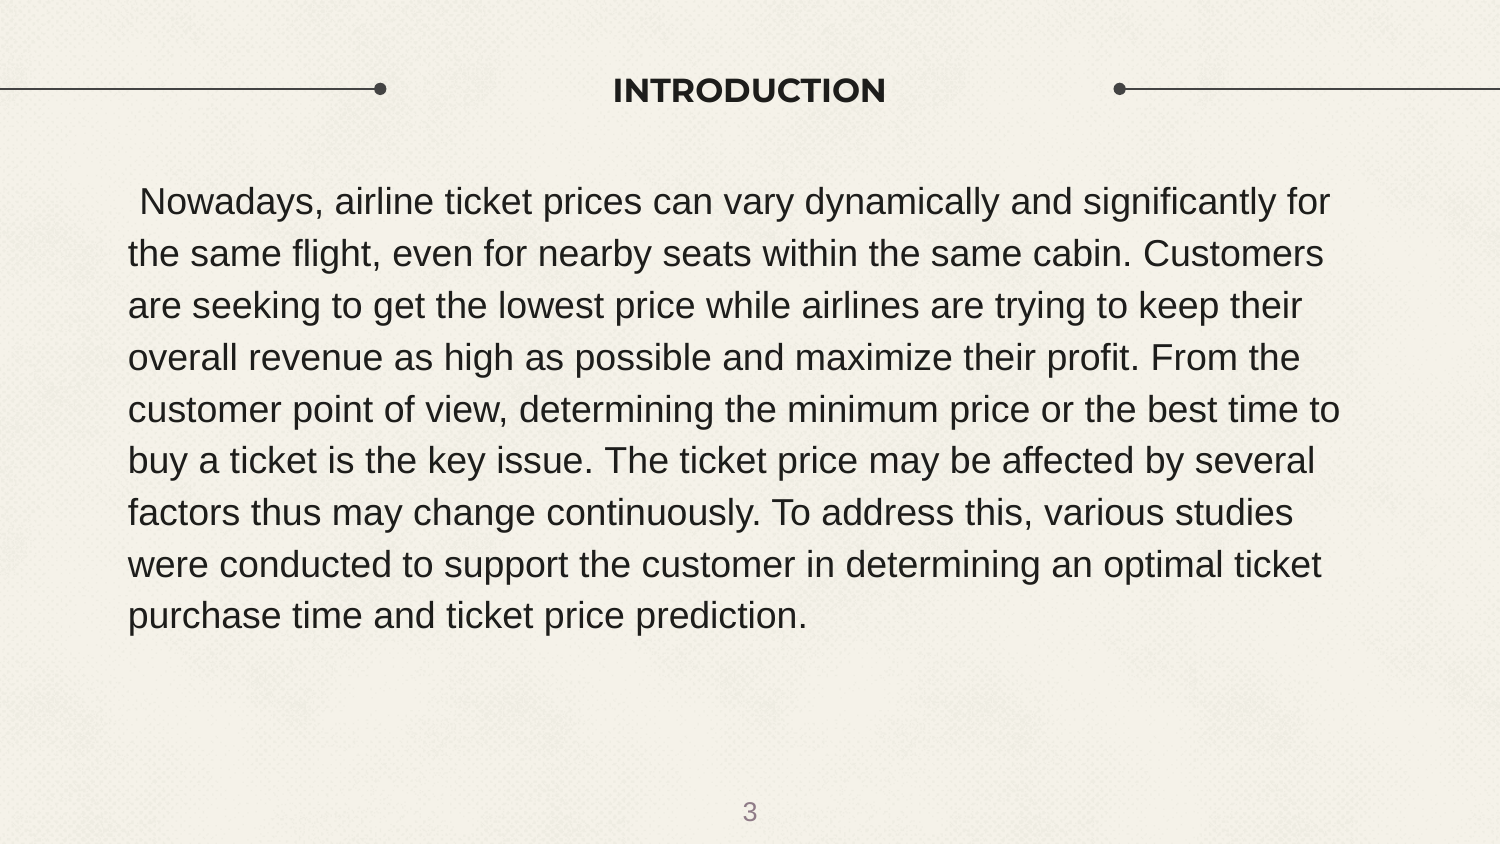

# INTRODUCTION
 Nowadays, airline ticket prices can vary dynamically and significantly for the same flight, even for nearby seats within the same cabin. Customers are seeking to get the lowest price while airlines are trying to keep their overall revenue as high as possible and maximize their profit. From the customer point of view, determining the minimum price or the best time to buy a ticket is the key issue. The ticket price may be affected by several factors thus may change continuously. To address this, various studies were conducted to support the customer in determining an optimal ticket purchase time and ticket price prediction.
3